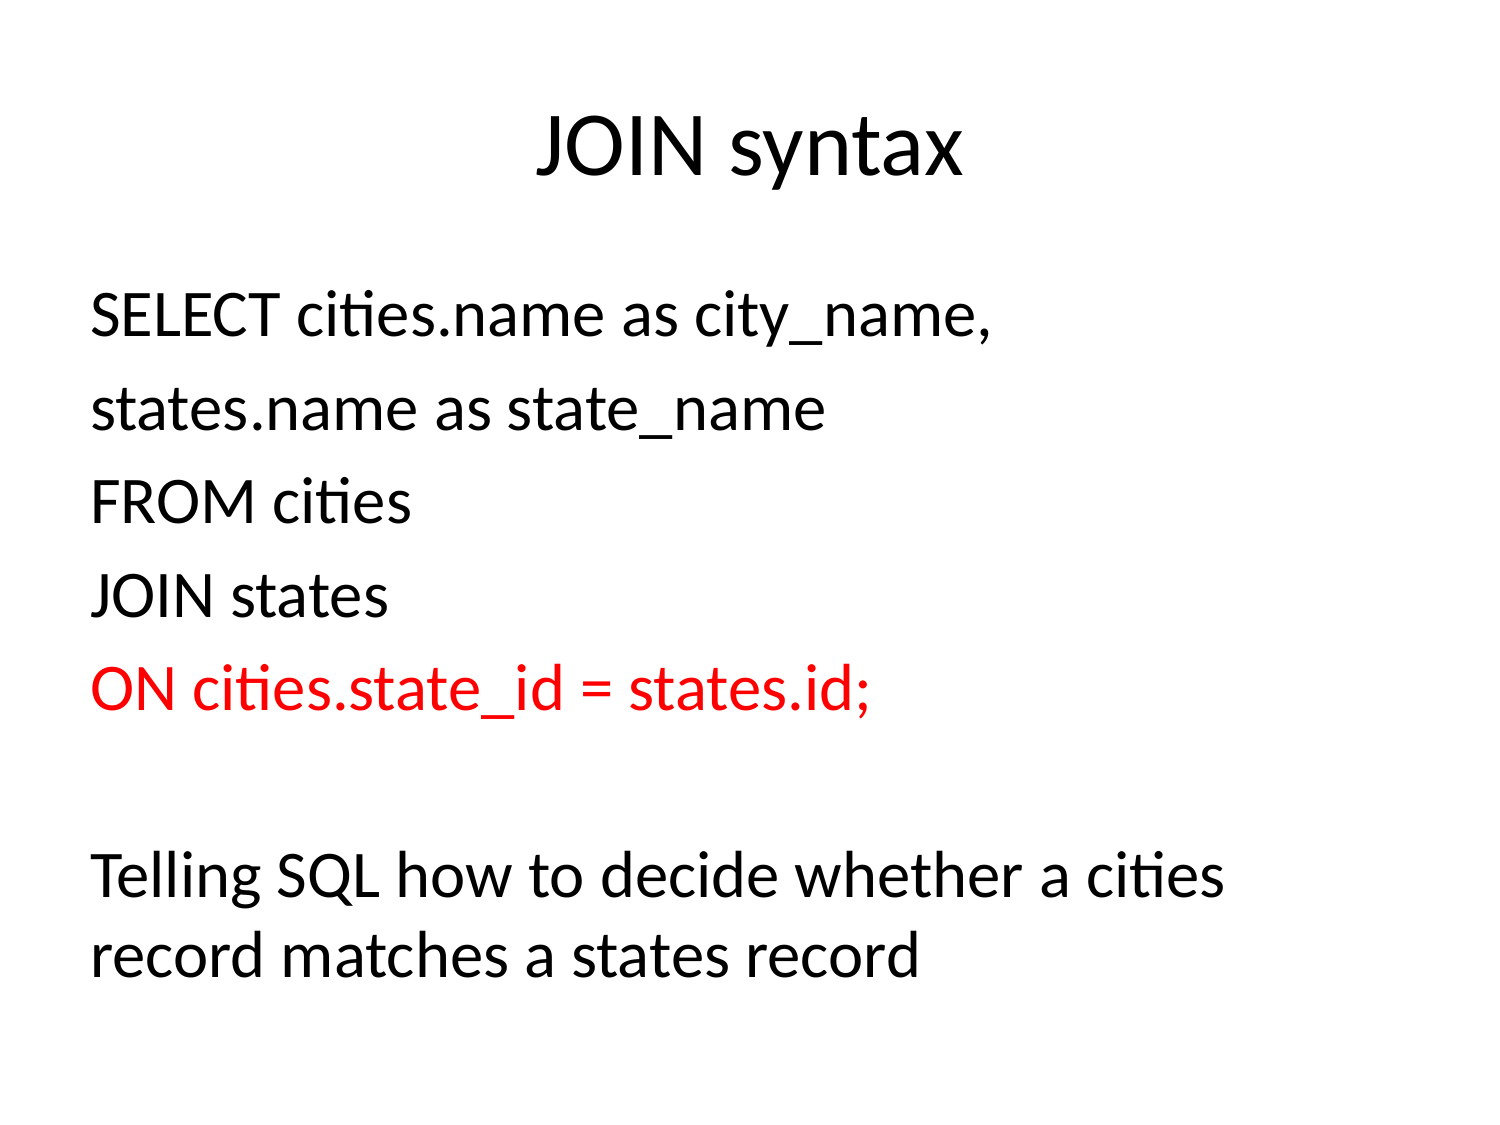

# JOIN syntax
SELECT cities.name as city_name,
states.name as state_name
FROM cities
JOIN states
ON cities.state_id = states.id;

Telling SQL how to decide whether a cities record matches a states record